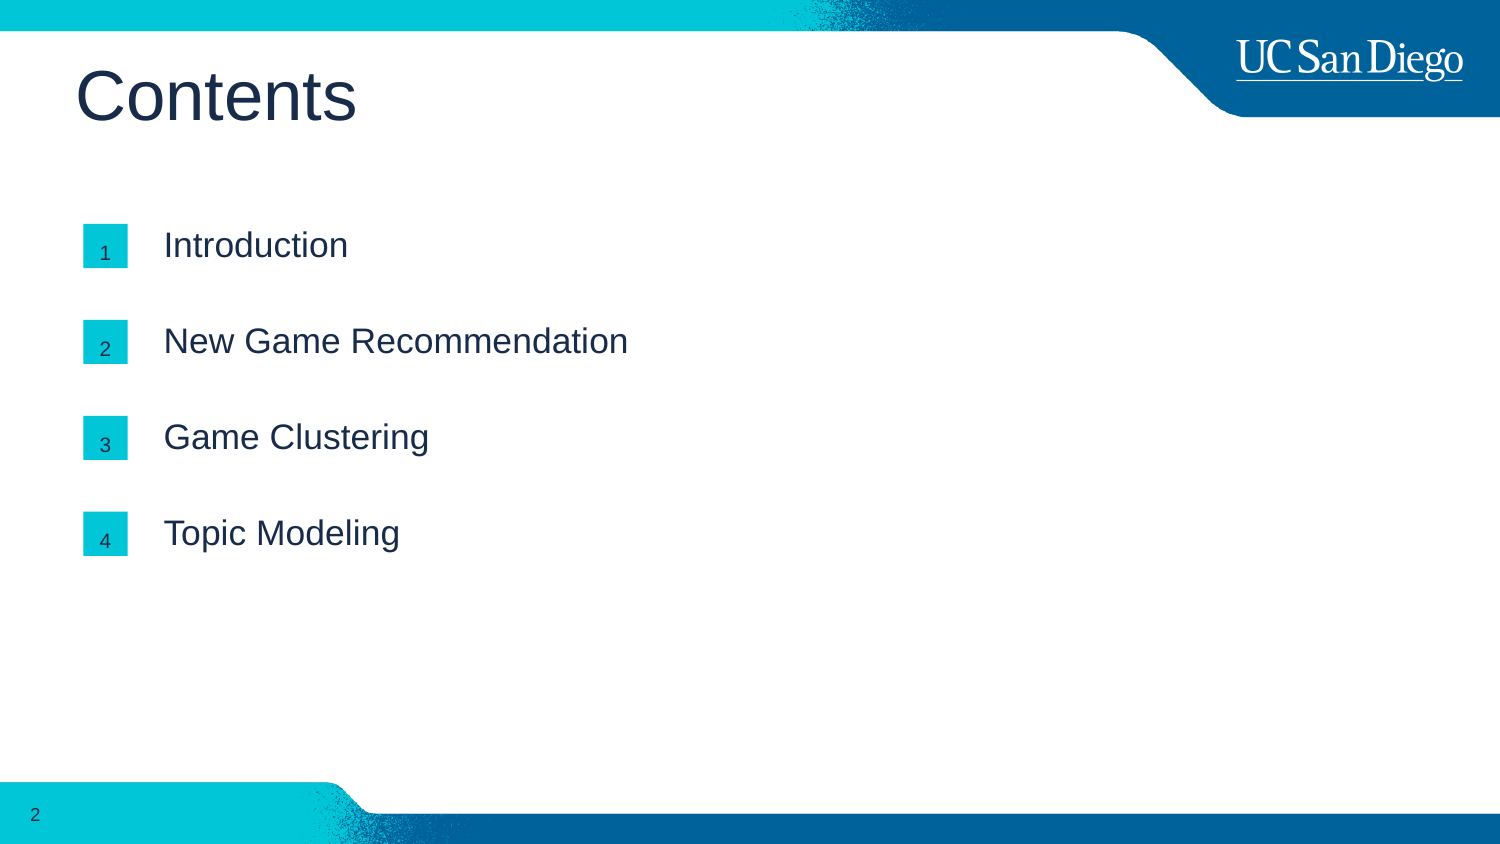

# Contents
Introduction
1
New Game Recommendation
2
Game Clustering
3
Topic Modeling
4
2